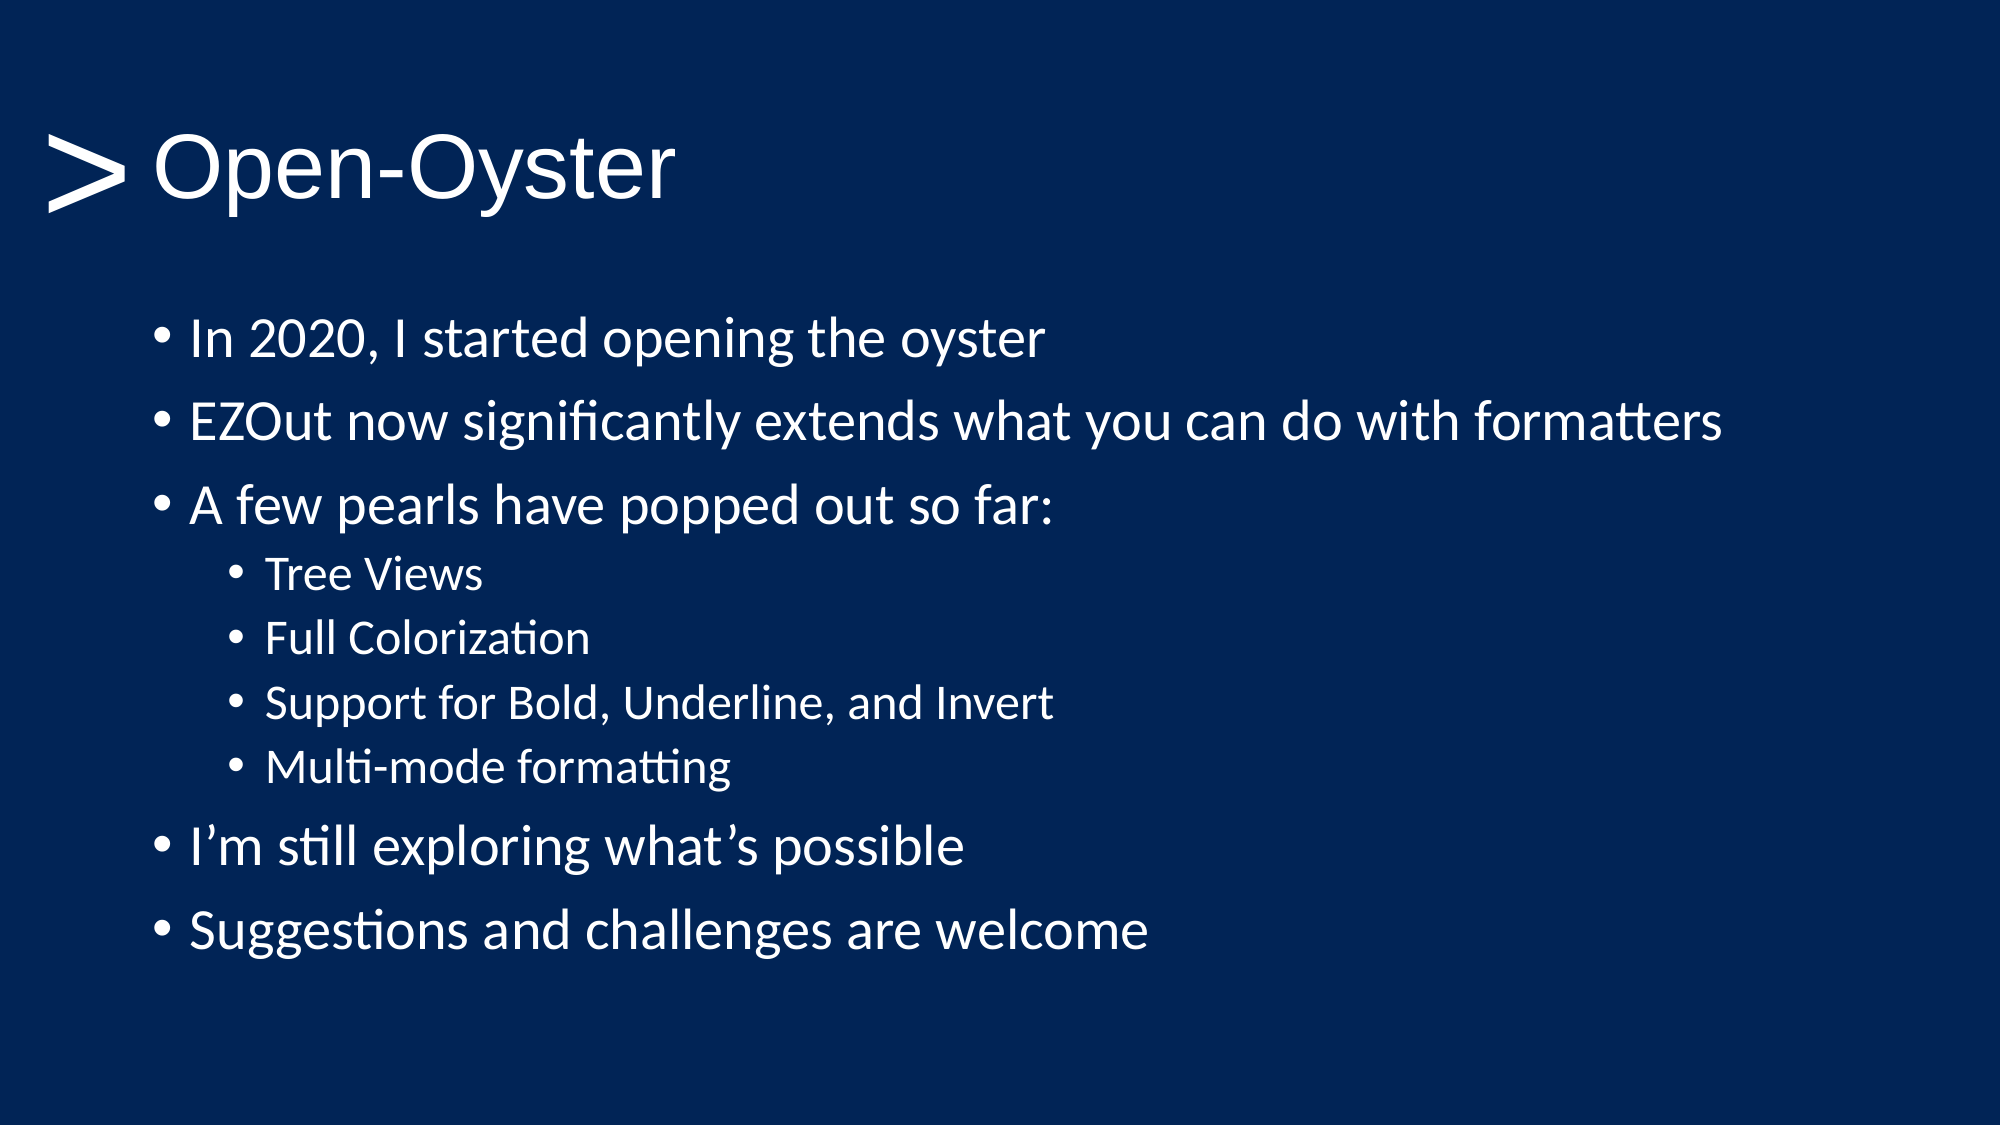

# Open-Oyster
>
In 2020, I started opening the oyster
EZOut now significantly extends what you can do with formatters
A few pearls have popped out so far:
Tree Views
Full Colorization
Support for Bold, Underline, and Invert
Multi-mode formatting
I’m still exploring what’s possible
Suggestions and challenges are welcome